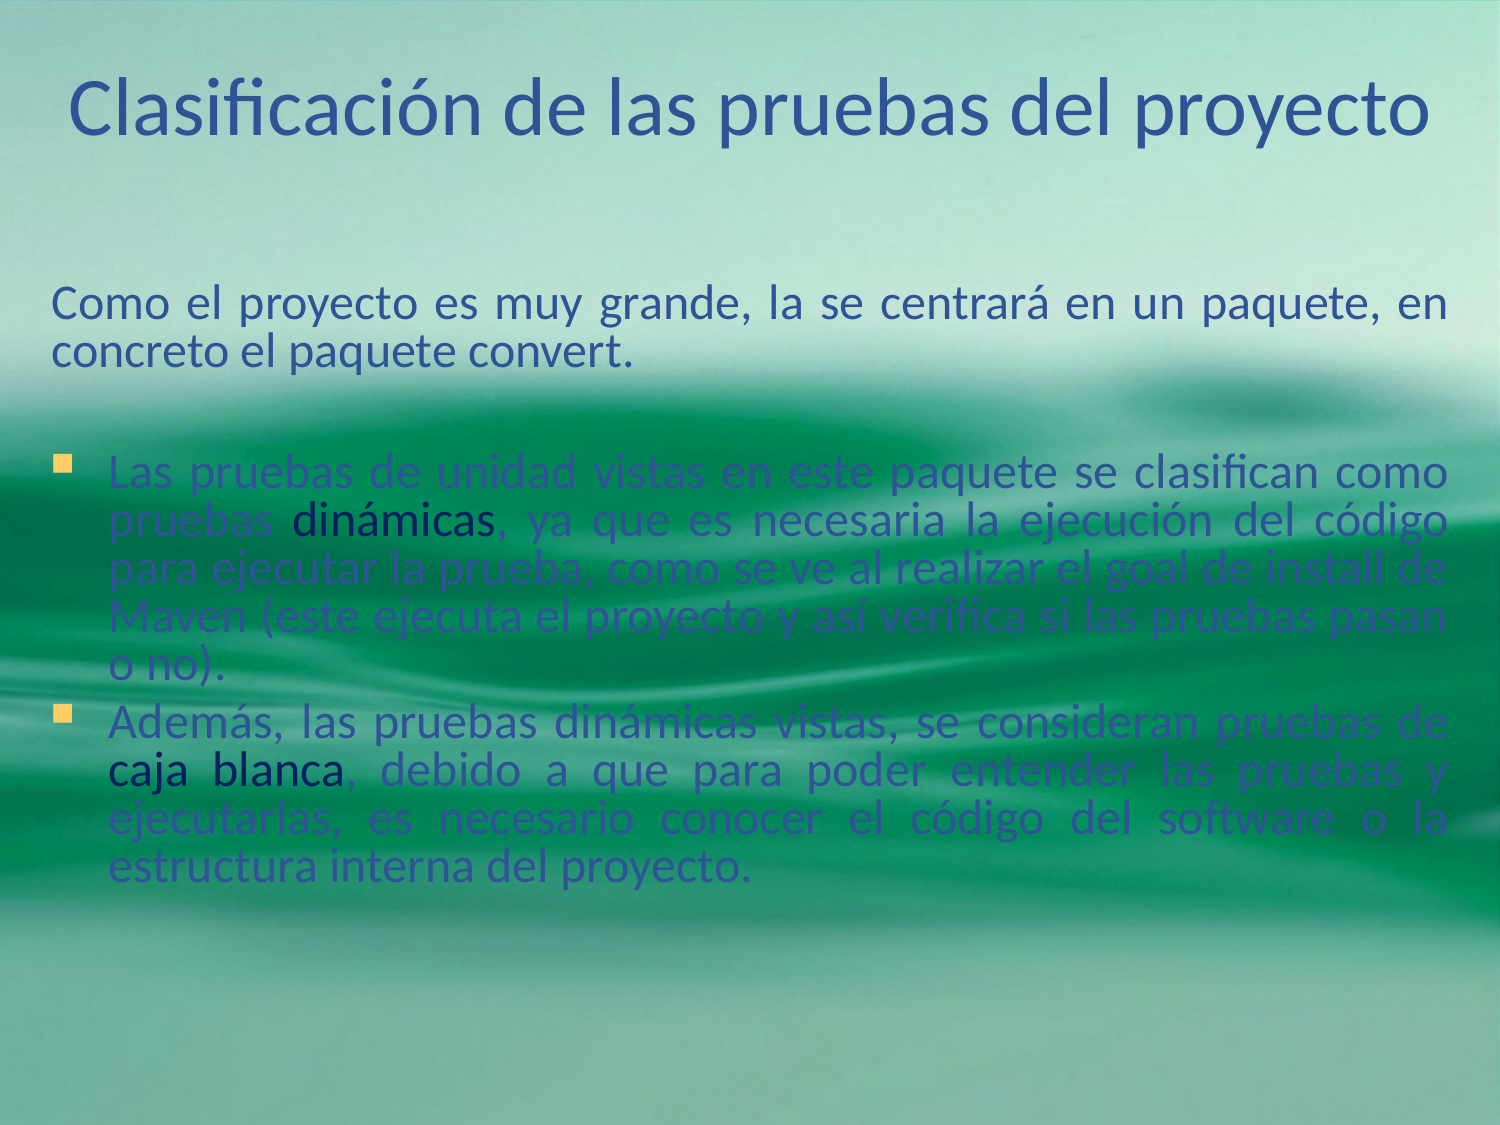

# Clasificación de las pruebas del proyecto
Como el proyecto es muy grande, la se centrará en un paquete, en concreto el paquete convert.
Las pruebas de unidad vistas en este paquete se clasifican como pruebas dinámicas, ya que es necesaria la ejecución del código para ejecutar la prueba, como se ve al realizar el goal de install de Maven (este ejecuta el proyecto y así verifica si las pruebas pasan o no).
Además, las pruebas dinámicas vistas, se consideran pruebas de caja blanca, debido a que para poder entender las pruebas y ejecutarlas, es necesario conocer el código del software o la estructura interna del proyecto.